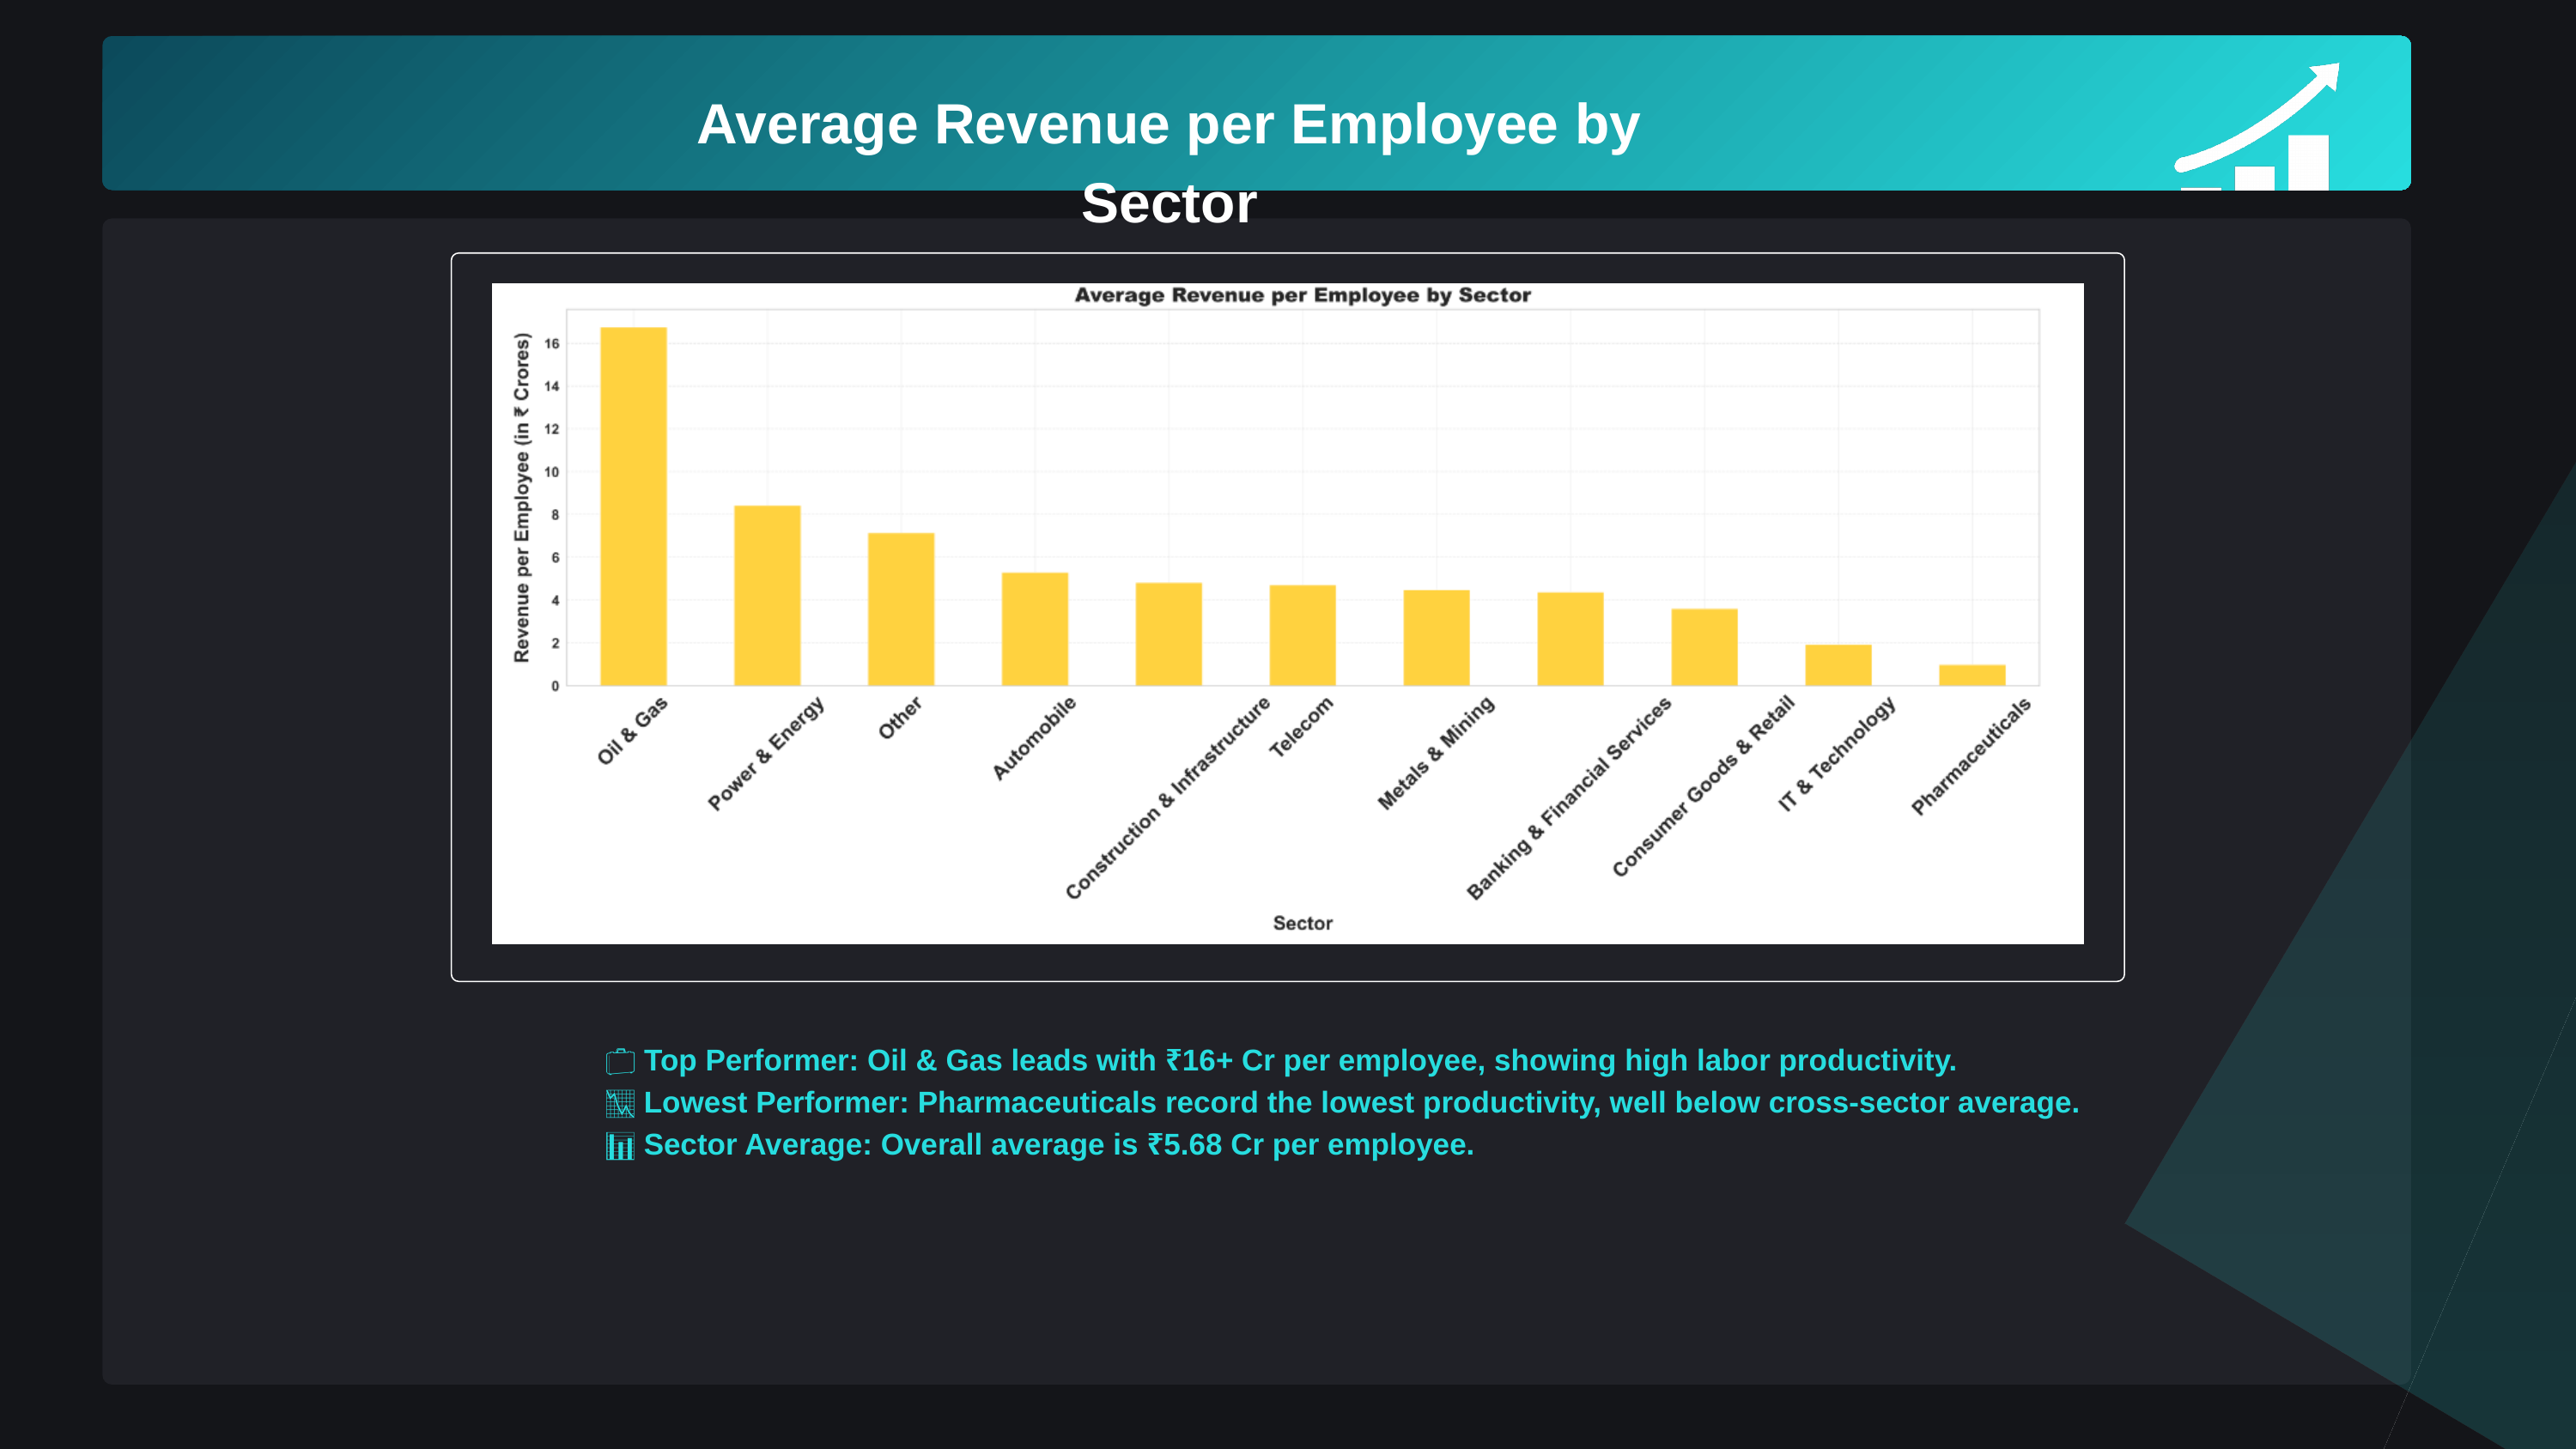

Average Revenue per Employee by Sector

💼 Top Performer: Oil & Gas leads with ₹16+ Cr per employee, showing high labor productivity.
📉 Lowest Performer: Pharmaceuticals record the lowest productivity, well below cross-sector average.
📊 Sector Average: Overall average is ₹5.68 Cr per employee.